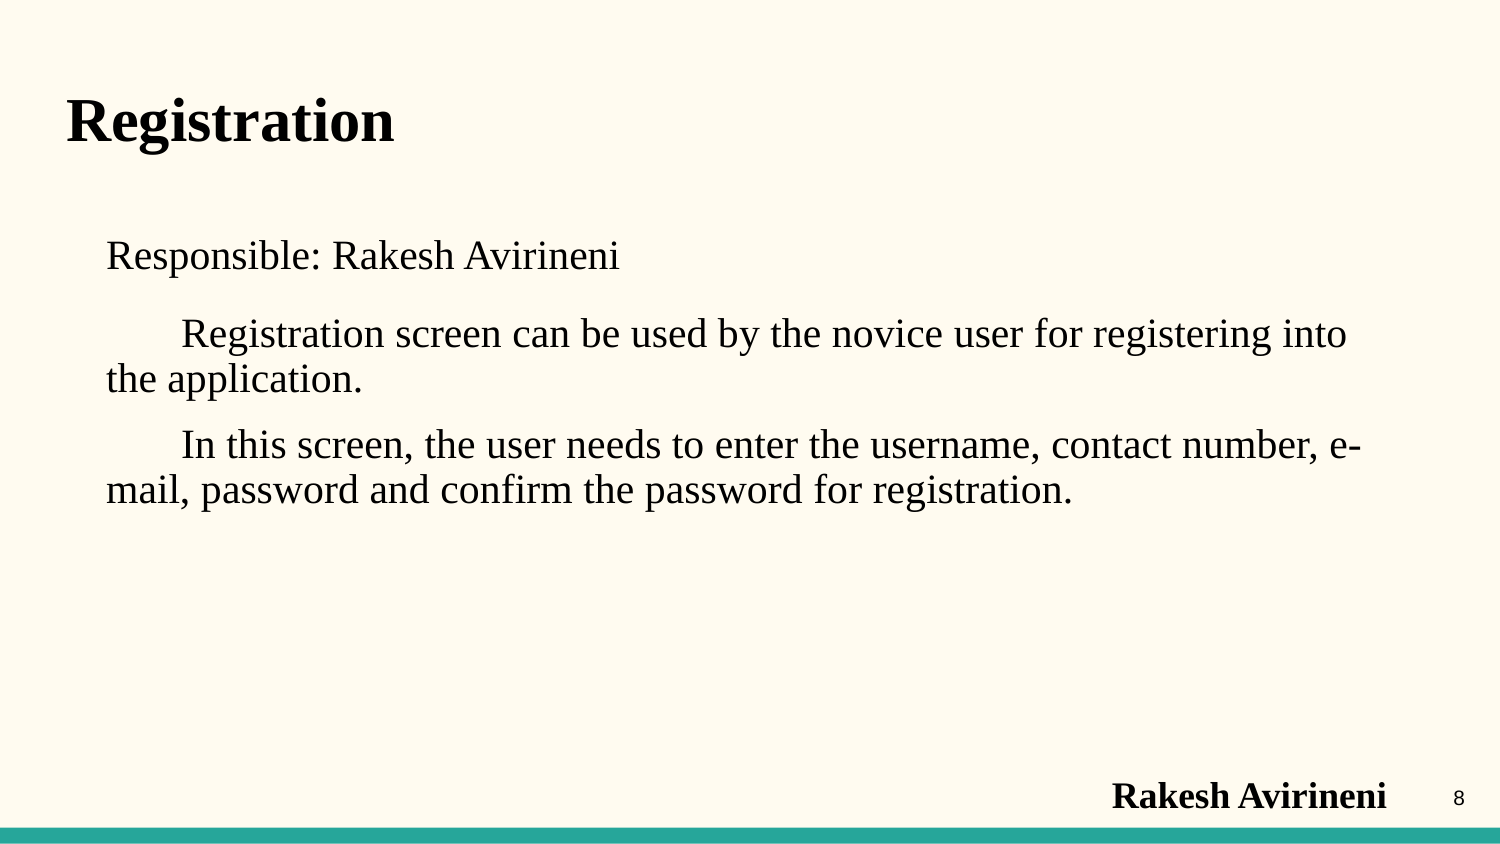

# Registration
Responsible: Rakesh Avirineni
Registration screen can be used by the novice user for registering into the application.
In this screen, the user needs to enter the username, contact number, e-mail, password and confirm the password for registration.

Rakesh Avirineni
8